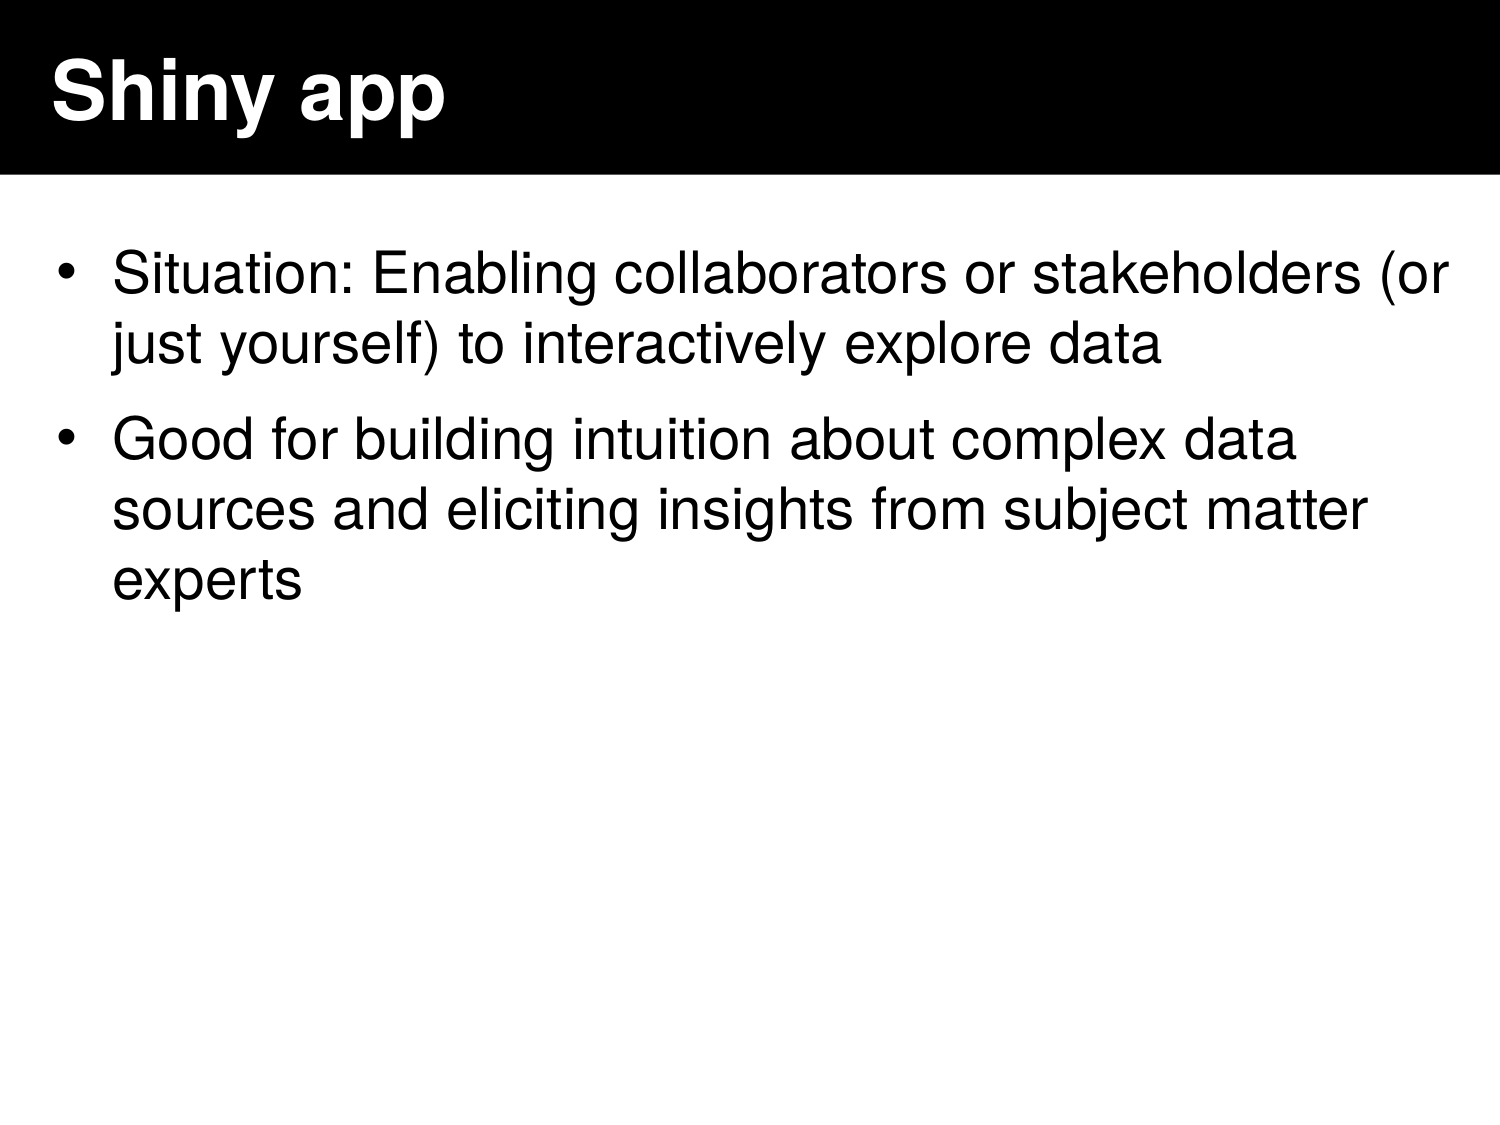

# Shiny app
Situation: Enabling collaborators or stakeholders (or just yourself) to interactively explore data
Good for building intuition about complex data sources and eliciting insights from subject matter experts